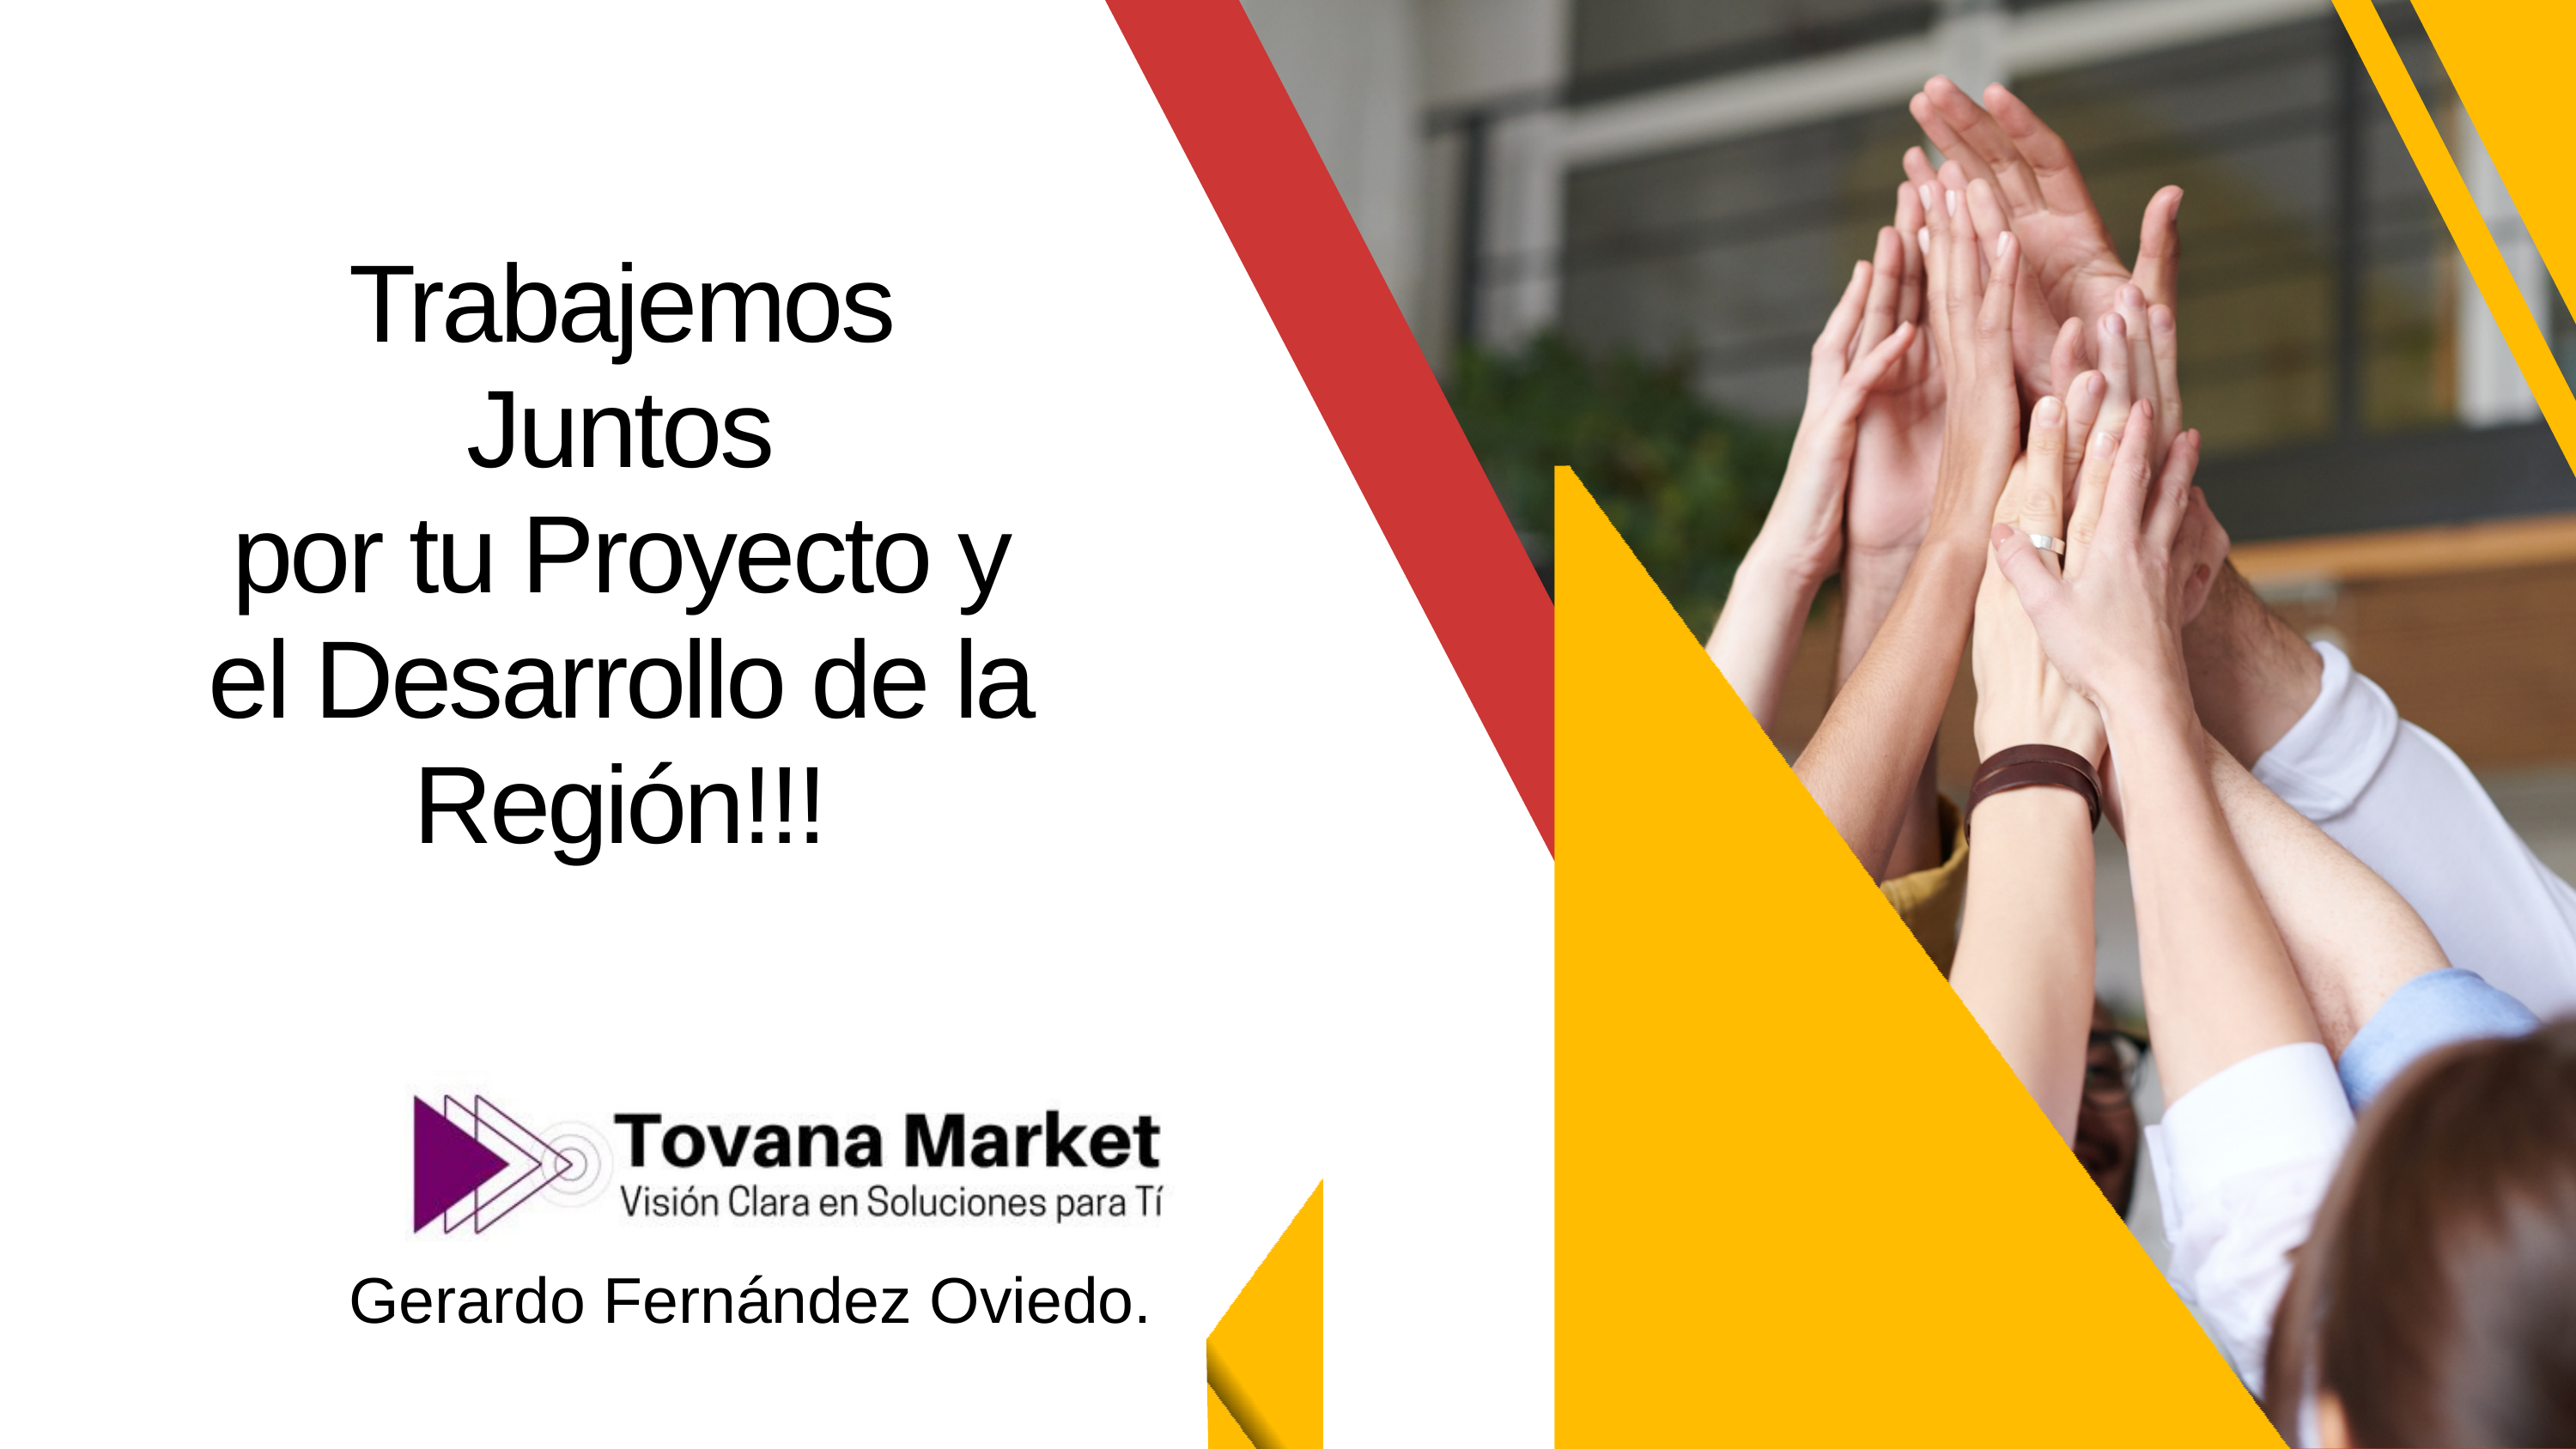

Trabajemos Juntos
por tu Proyecto y el Desarrollo de la Región!!!

Gerardo Fernández Oviedo.